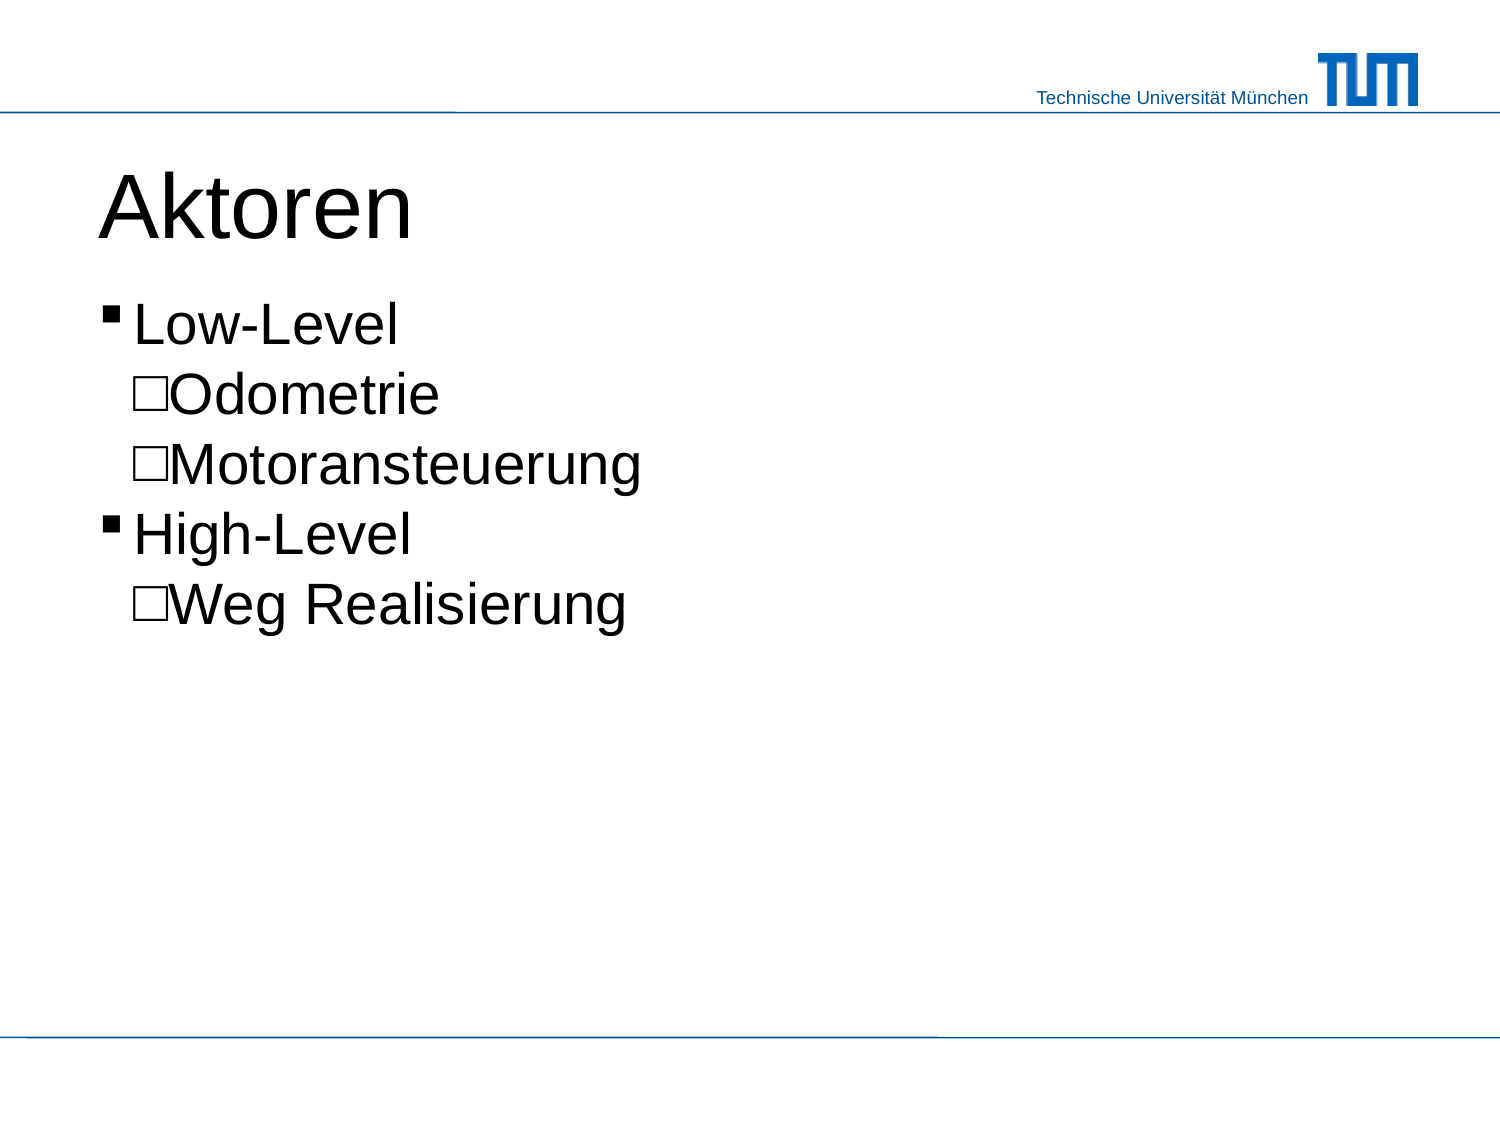

Aktoren

Low-Level
Odometrie
Motoransteuerung
High-Level
Weg Realisierung